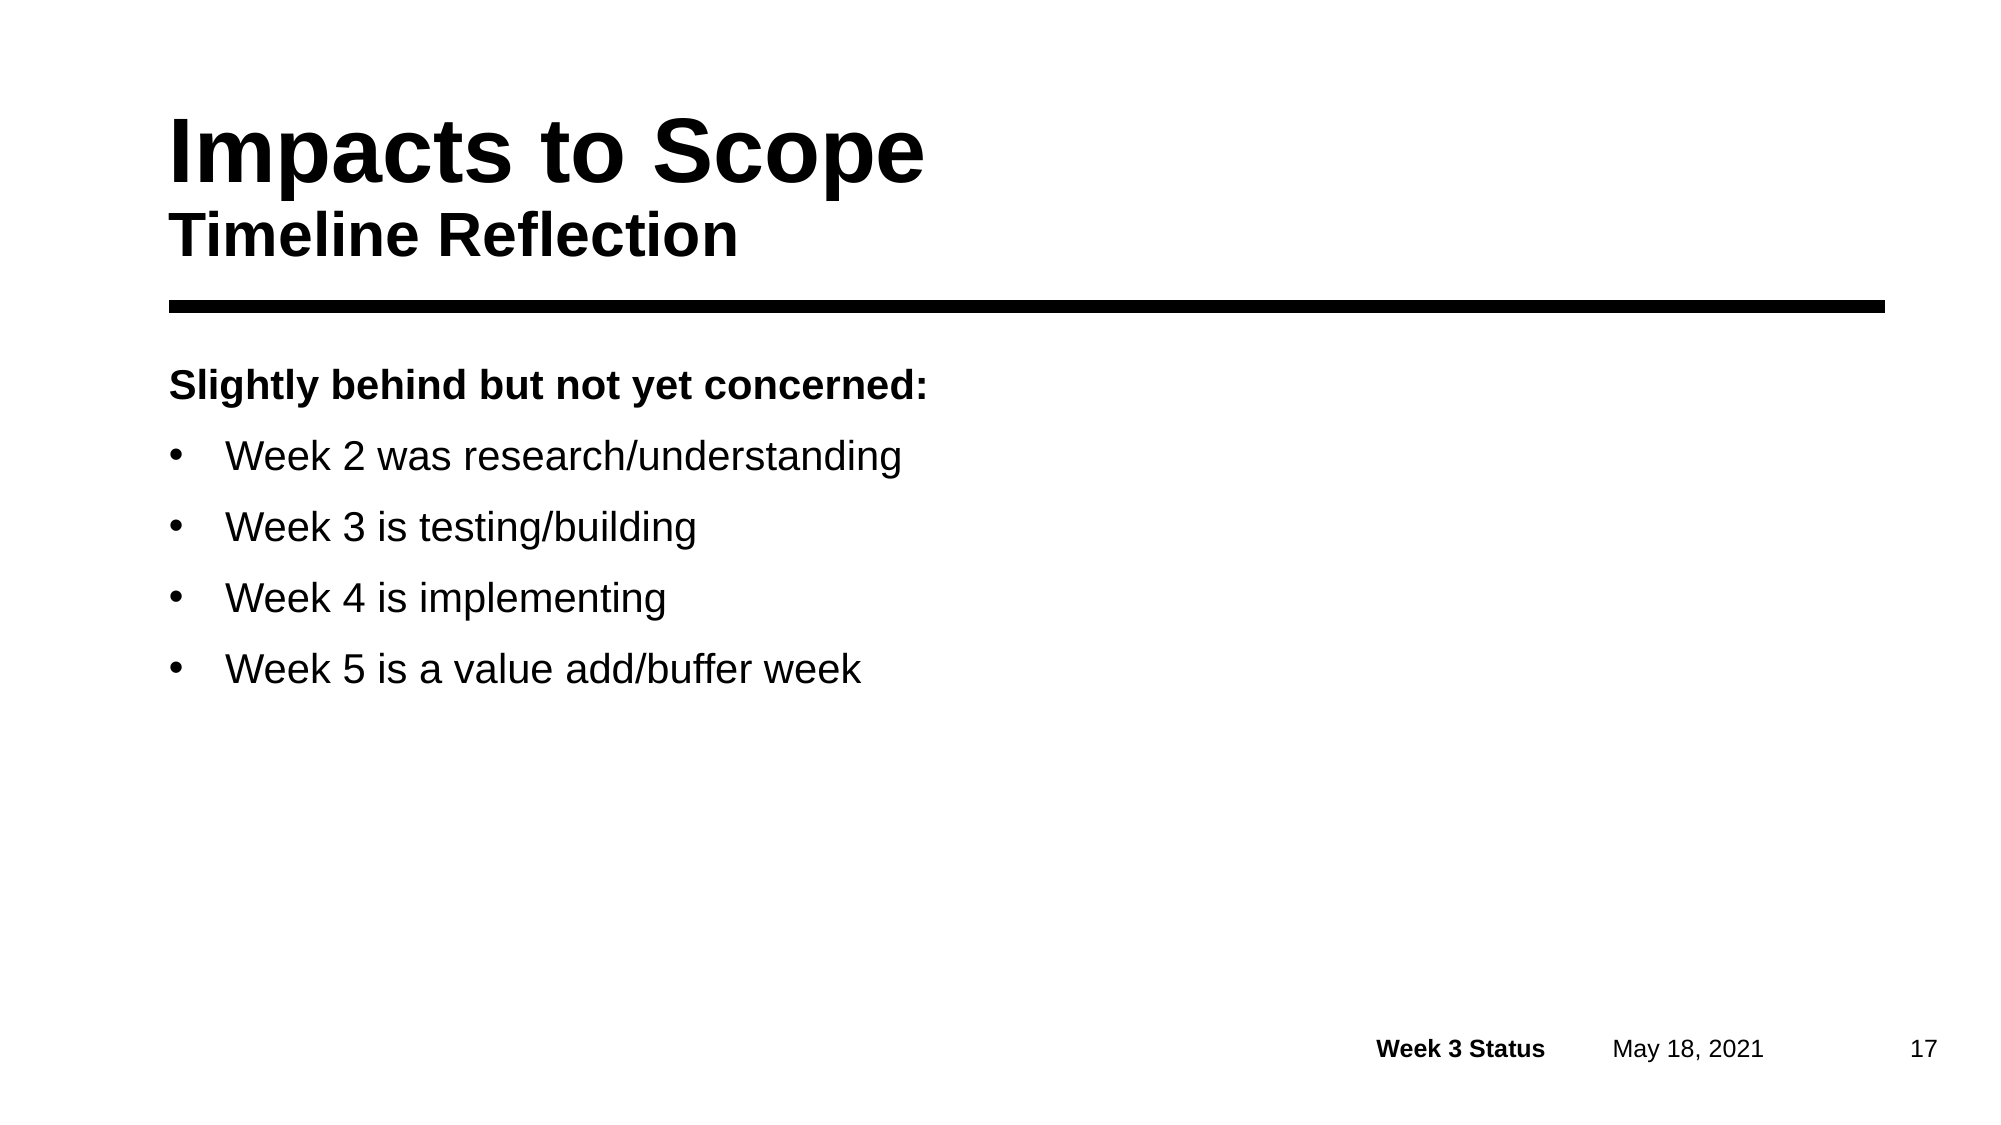

# Impacts to Scope Timeline Reflection
Slightly behind but not yet concerned:
Week 2 was research/understanding
Week 3 is testing/building
Week 4 is implementing
Week 5 is a value add/buffer week

May 18, 2021
17
Week 3 Status